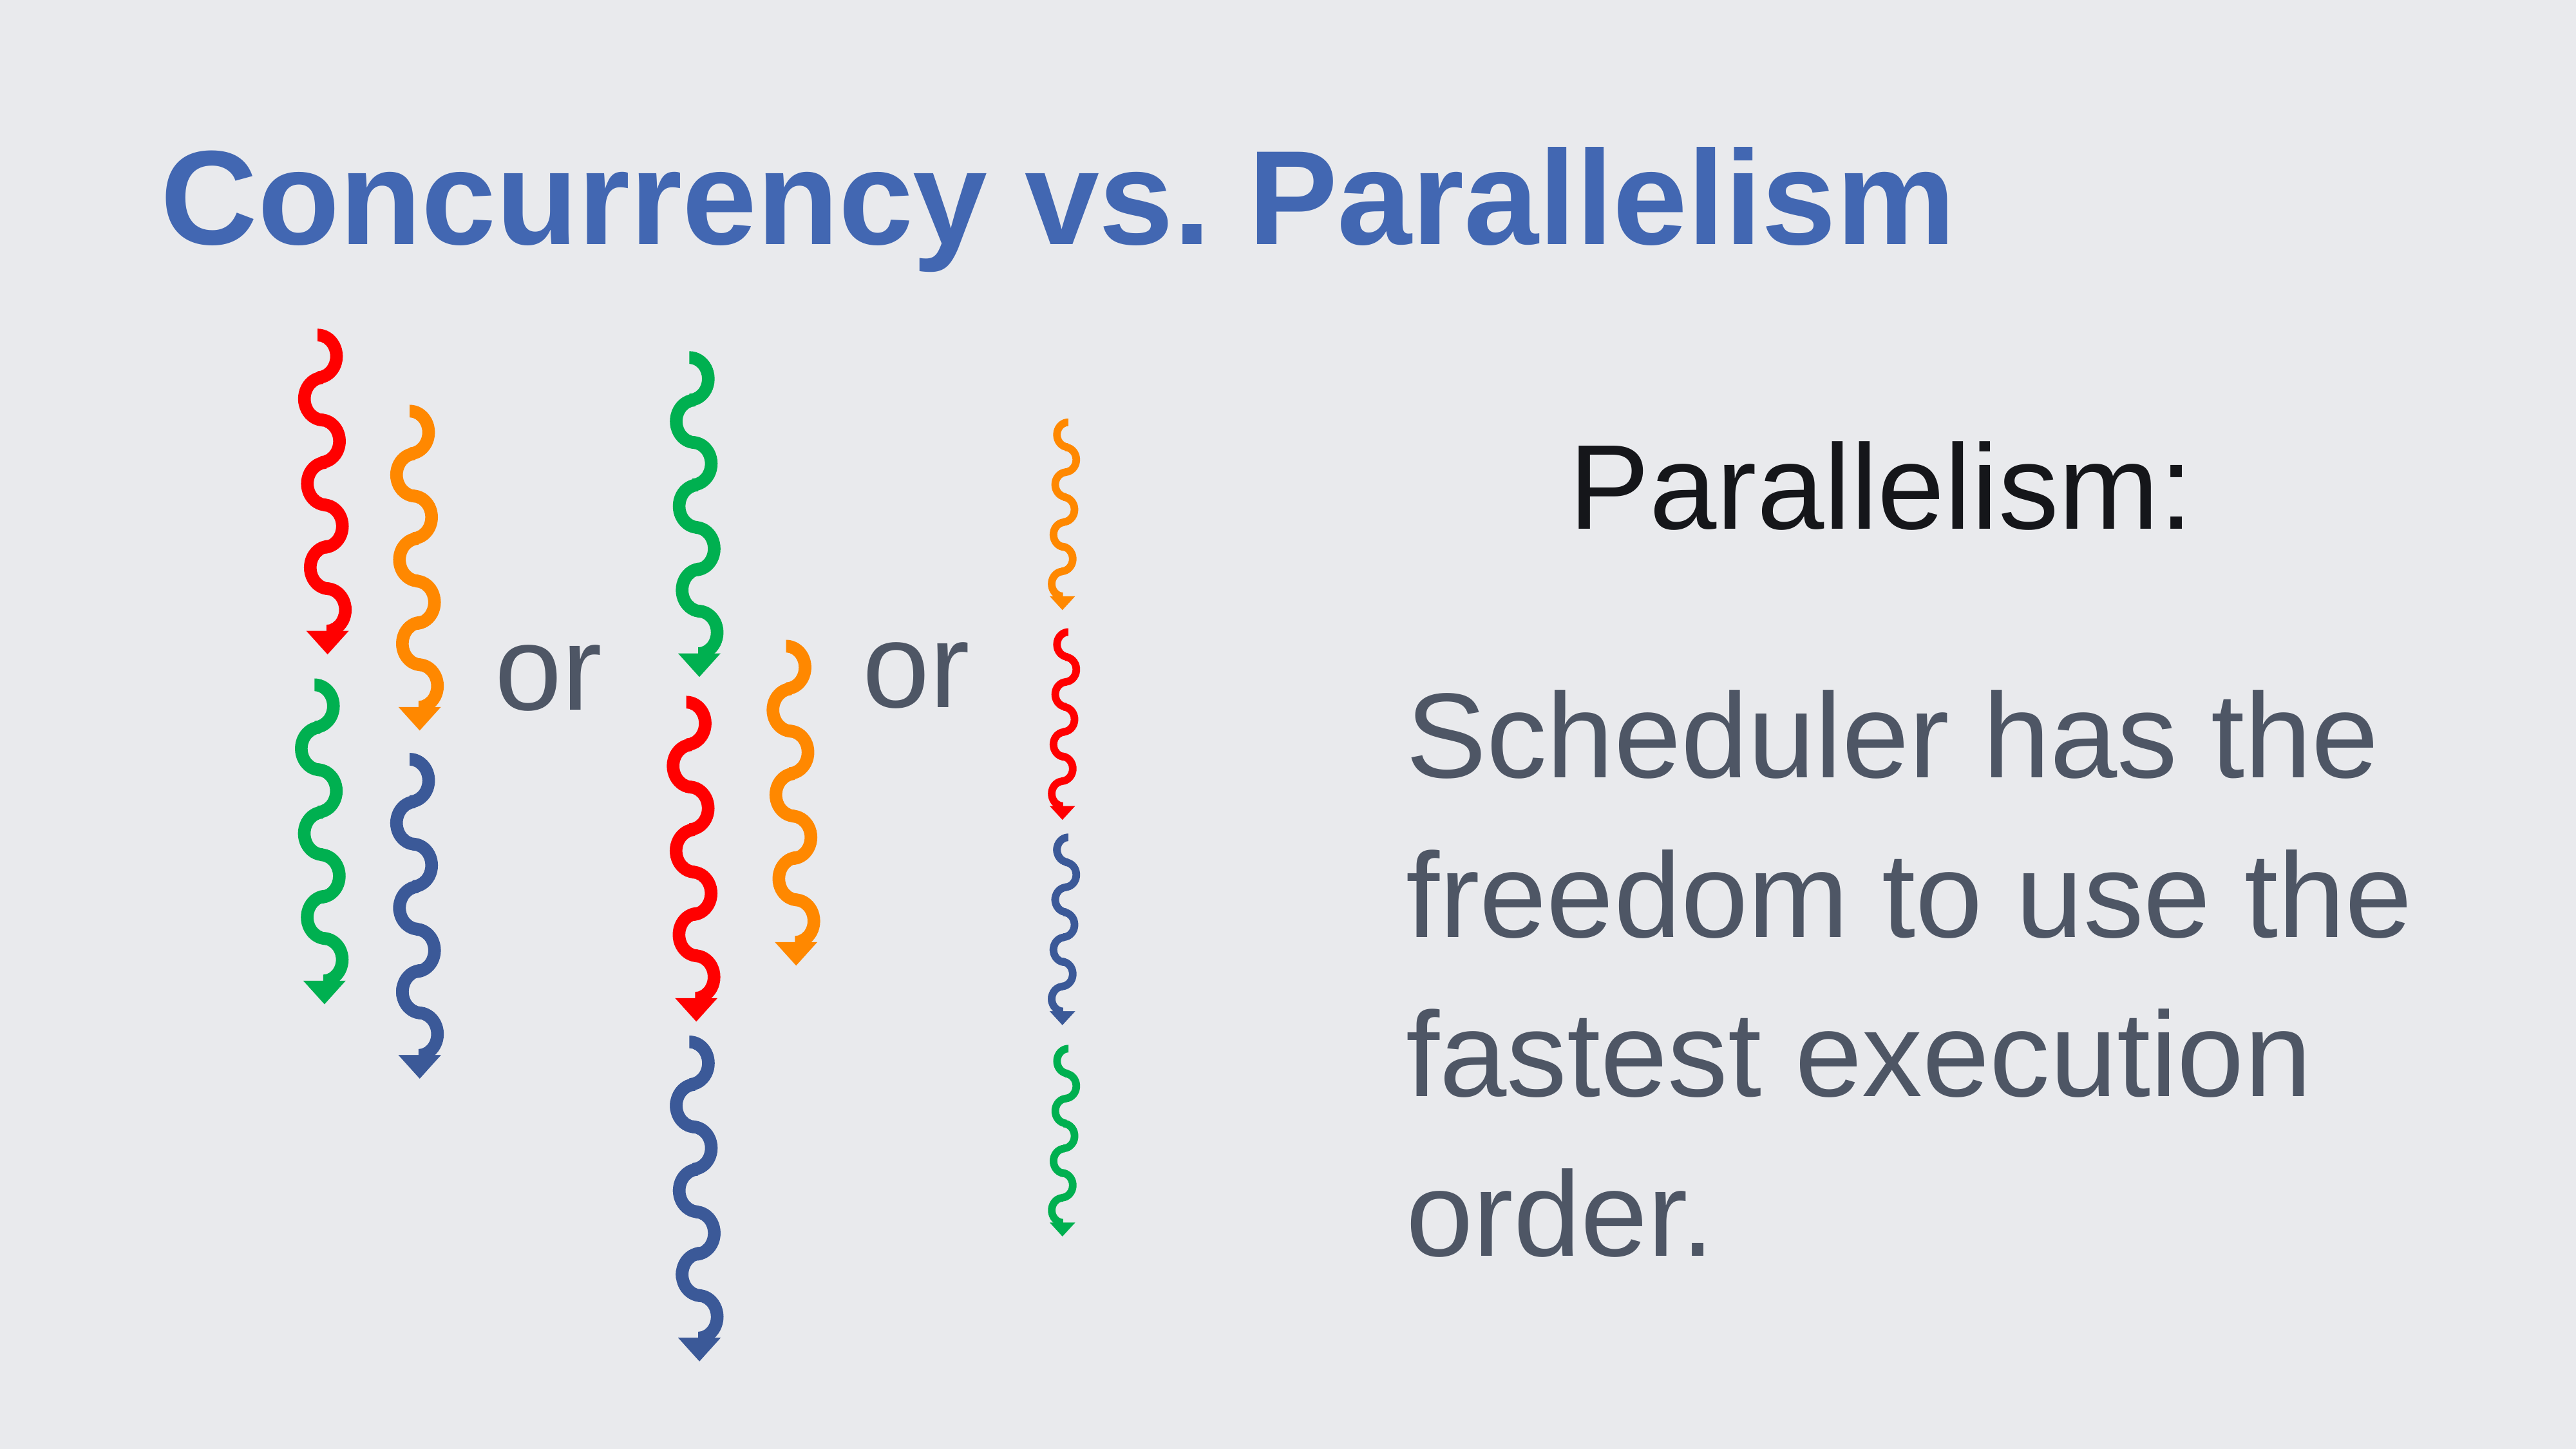

# Concurrency vs. Parallelism

Parallelism:

or
or

Scheduler has the freedom to use the fastest execution order.